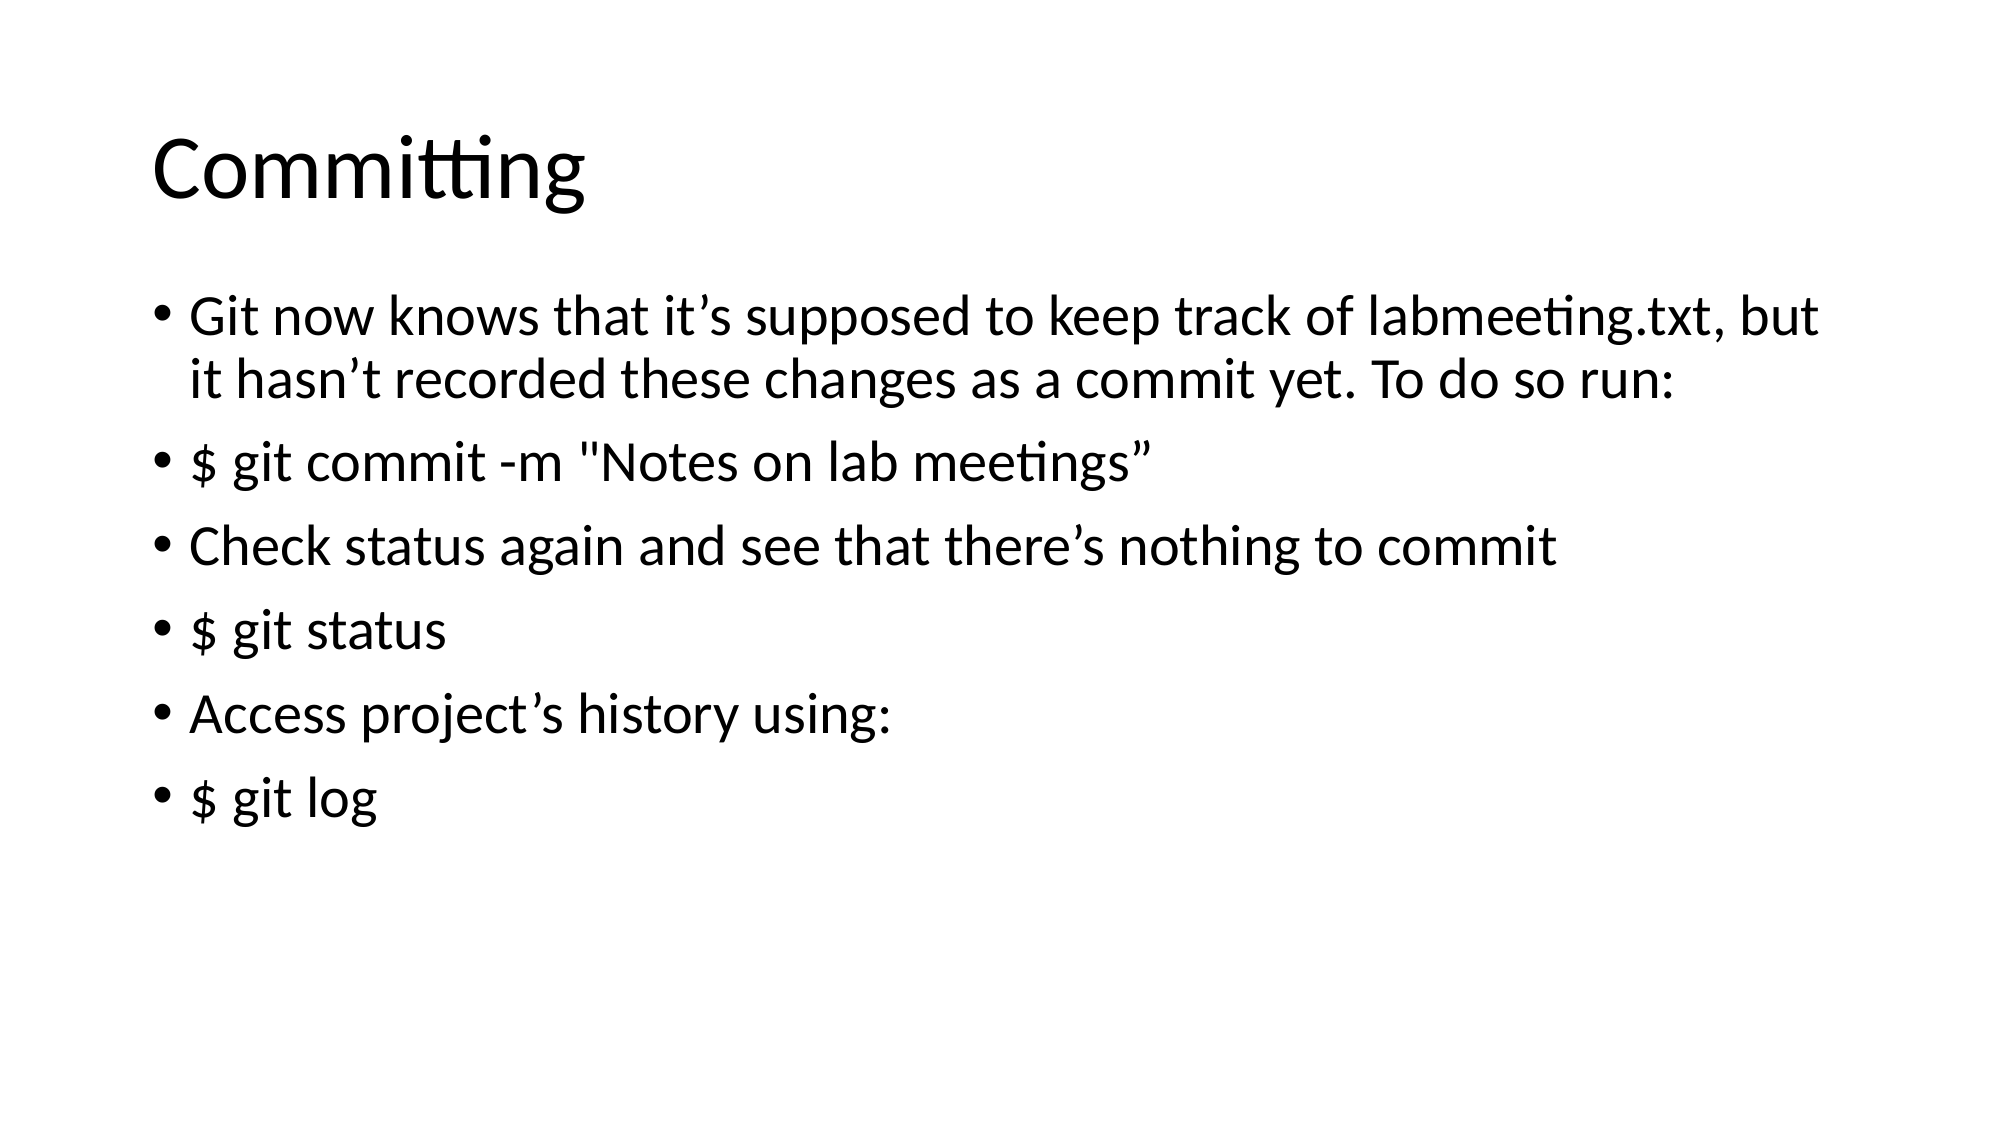

# Committing
Git now knows that it’s supposed to keep track of labmeeting.txt, but it hasn’t recorded these changes as a commit yet. To do so run:
$ git commit -m "Notes on lab meetings”
Check status again and see that there’s nothing to commit
$ git status
Access project’s history using:
$ git log